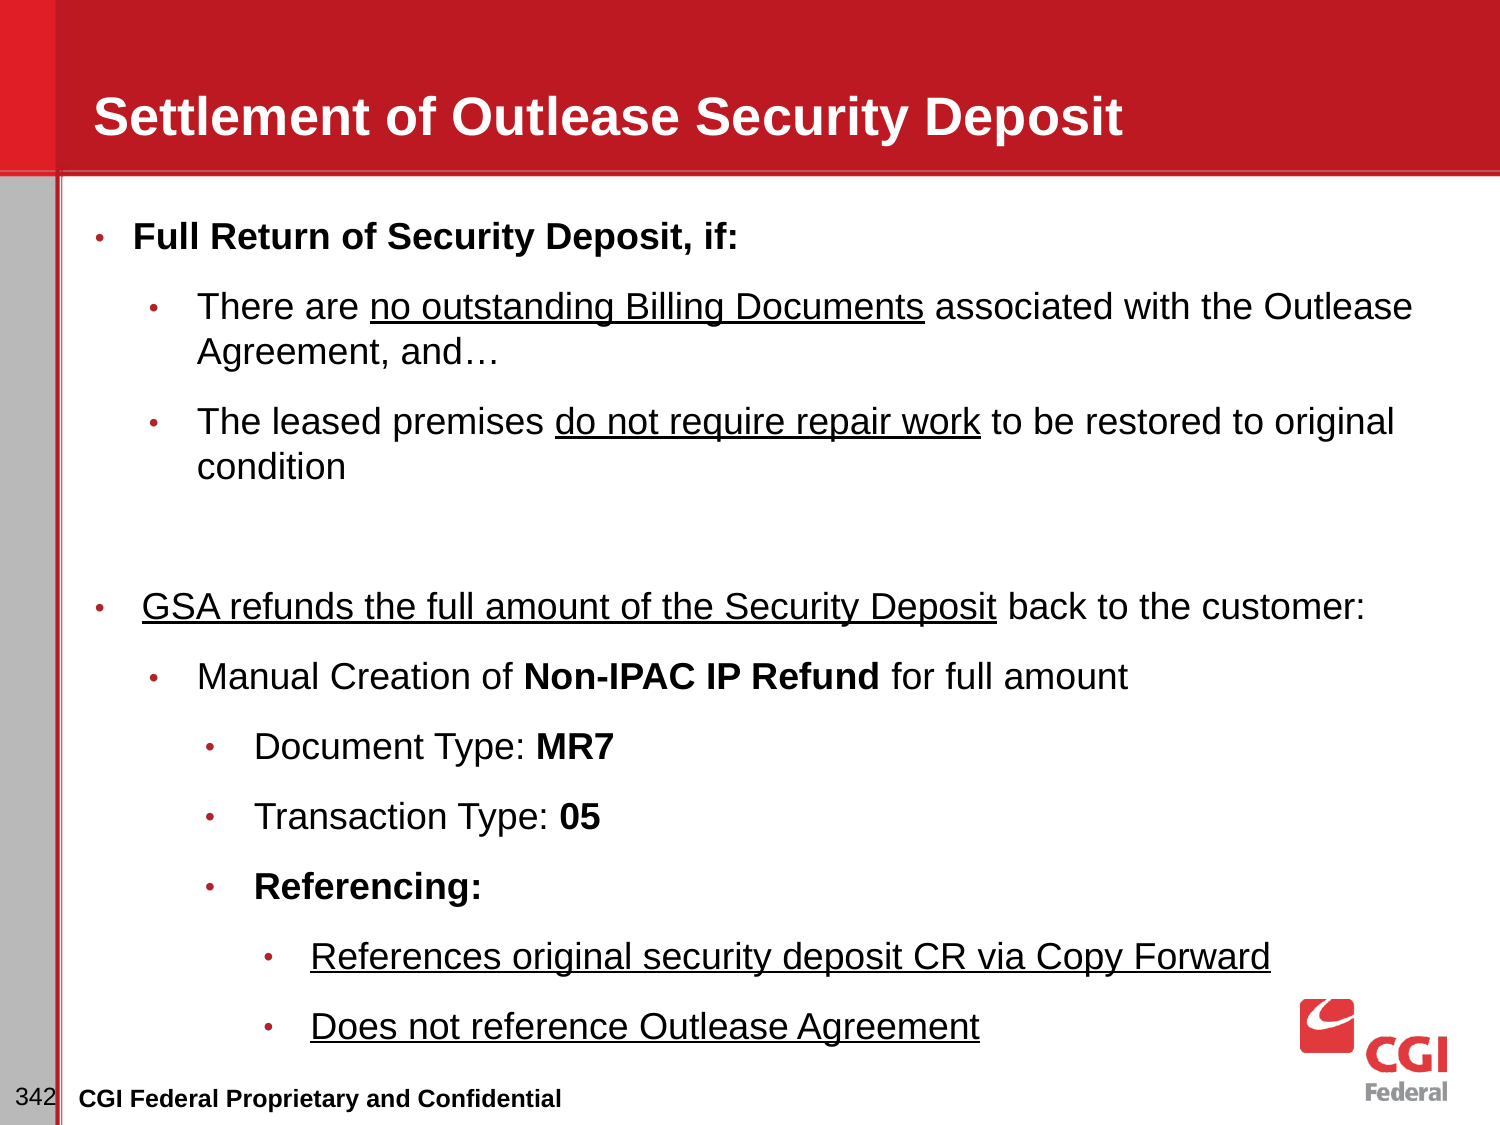

# Settlement of Outlease Security Deposit
Full Return of Security Deposit, if:
There are no outstanding Billing Documents associated with the Outlease Agreement, and…
The leased premises do not require repair work to be restored to original condition

GSA refunds the full amount of the Security Deposit back to the customer:
Manual Creation of Non-IPAC IP Refund for full amount
Document Type: MR7
Transaction Type: 05
Referencing:
References original security deposit CR via Copy Forward
Does not reference Outlease Agreement

342
CGI Federal Proprietary and Confidential